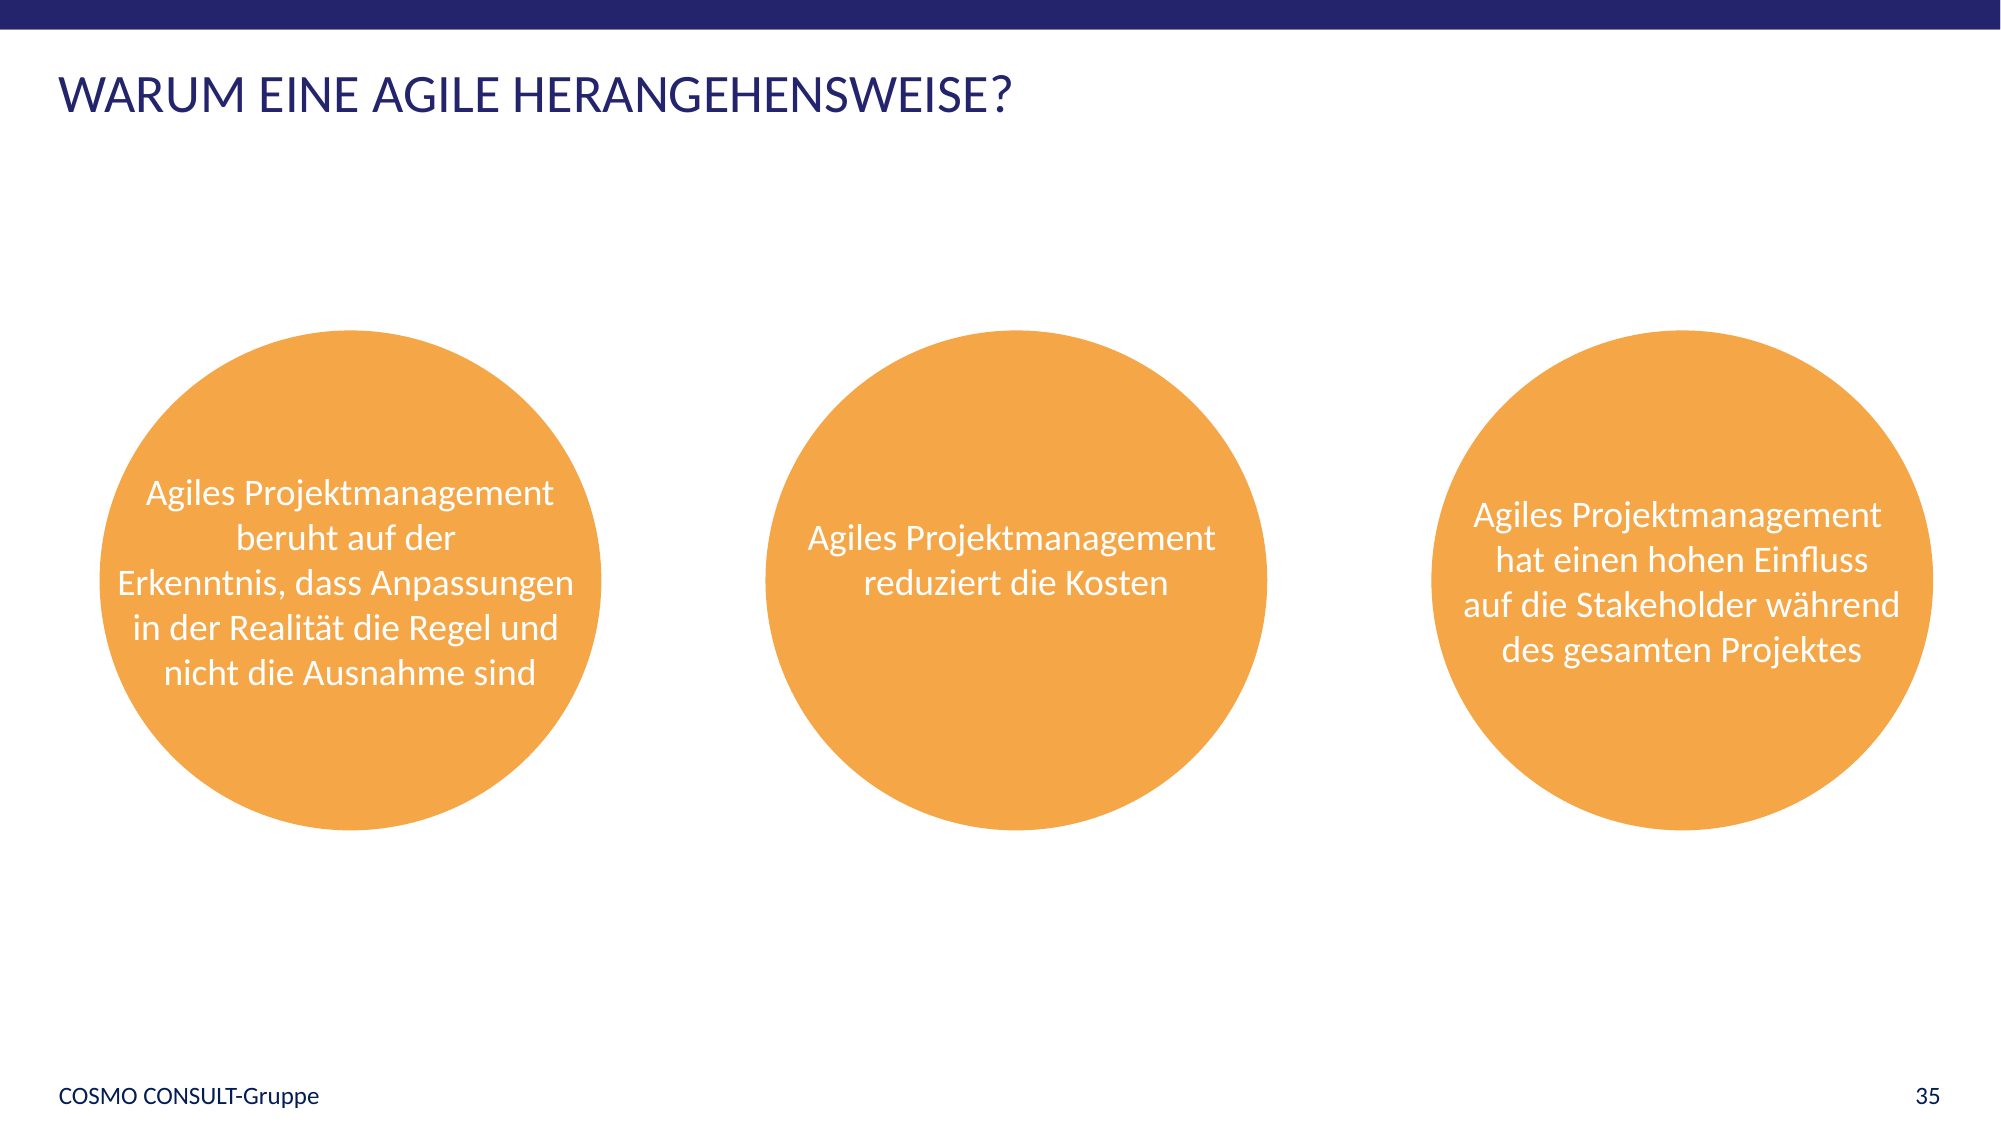

# Warum eine agile Herangehensweise?
Agiles Projektmanagement
beruht auf der
Erkenntnis, dass Anpassungen
in der Realität die Regel und
nicht die Ausnahme sind
Agiles Projektmanagement
reduziert die Kosten

Agiles Projektmanagement
hat einen hohen Einfluss
auf die Stakeholder während
des gesamten Projektes